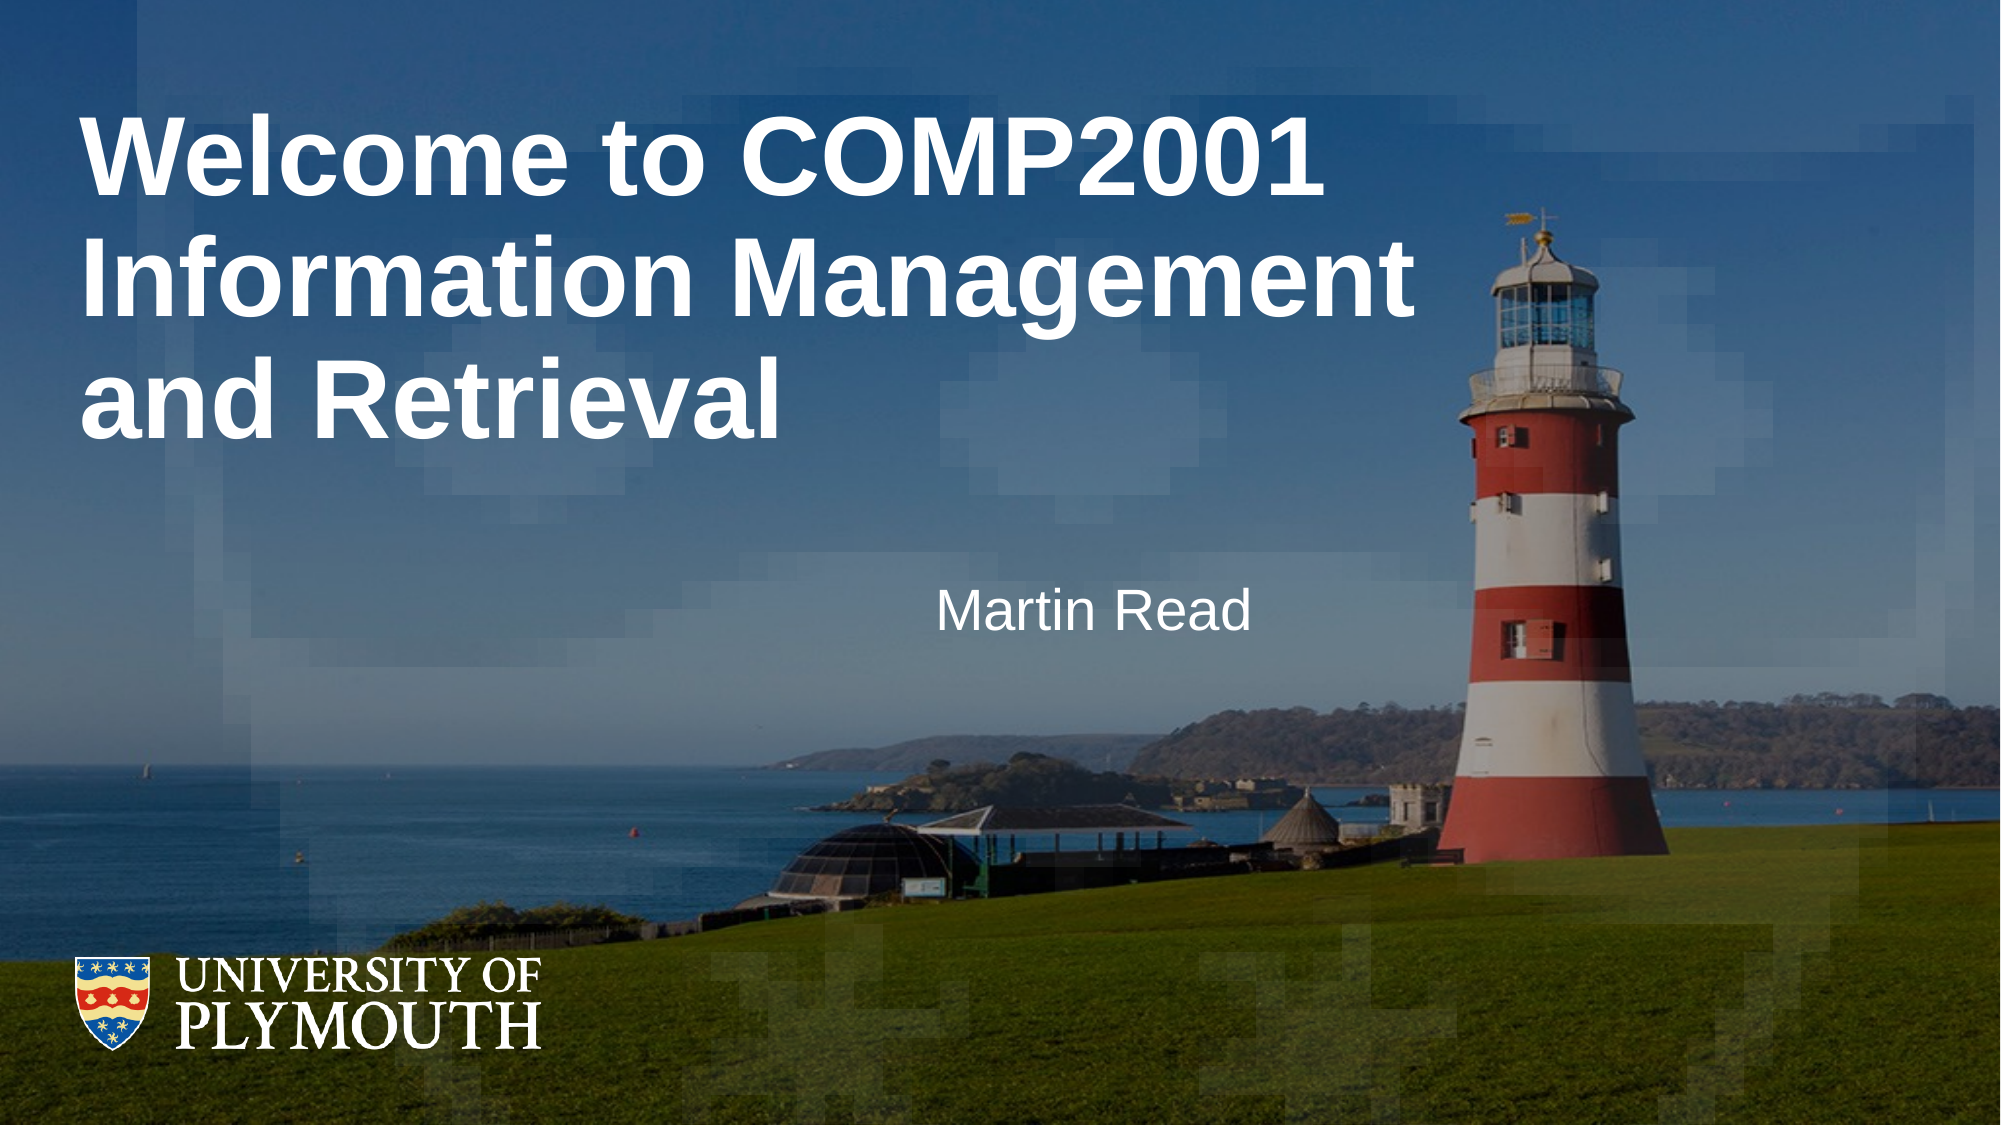

# Welcome to COMP2001 Information Management and Retrieval
Martin Read